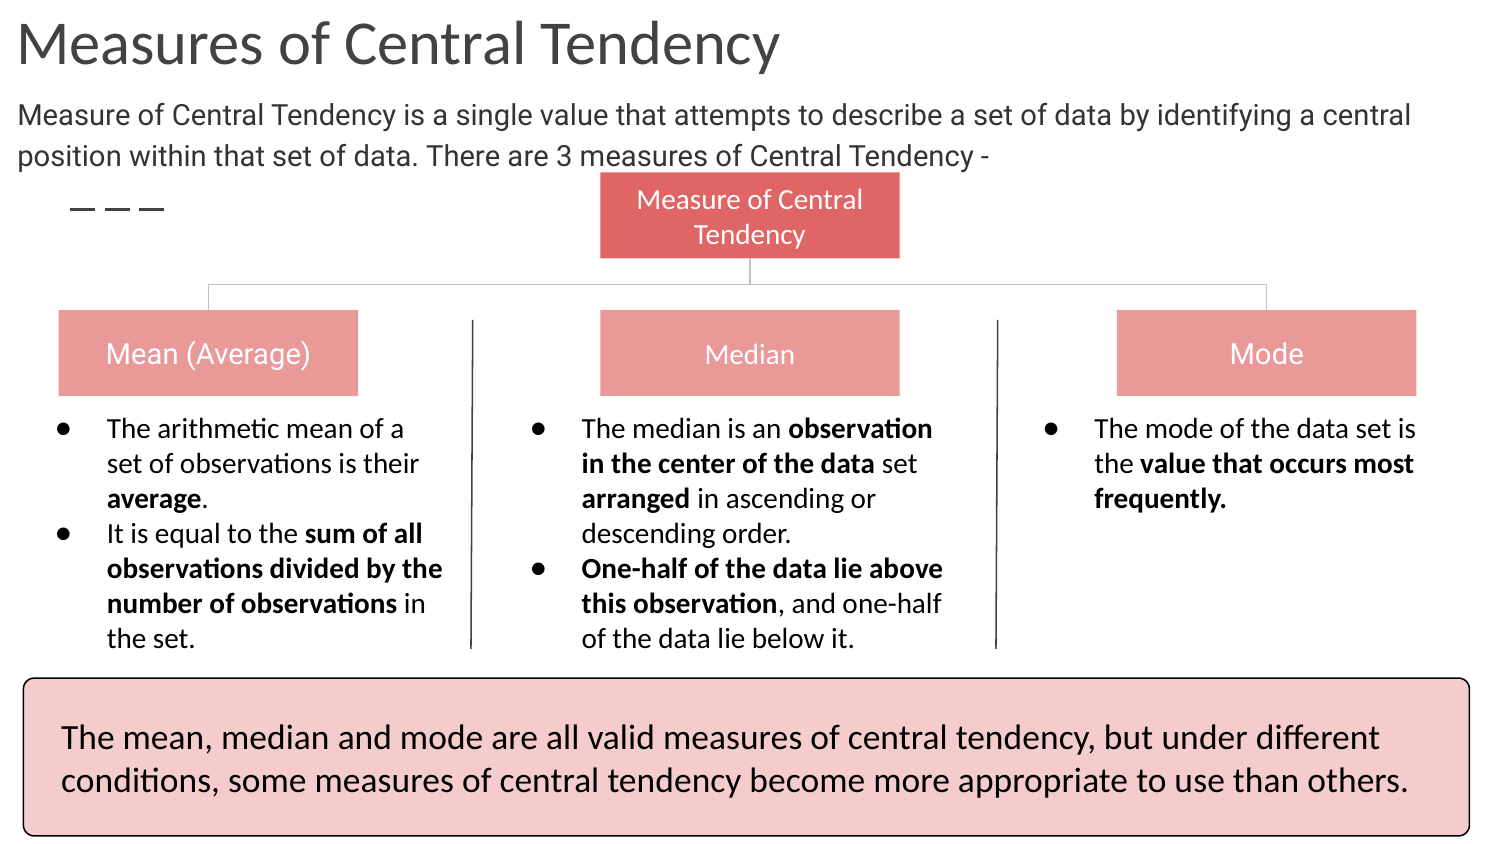

# Measures of Central Tendency
Measure of Central Tendency is a single value that attempts to describe a set of data by identifying a central position within that set of data. There are 3 measures of Central Tendency -
Measure of Central Tendency
Median
Mean (Average)
Mode
The arithmetic mean of a set of observations is their average.
It is equal to the sum of all observations divided by the number of observations in the set.
The median is an observation in the center of the data set arranged in ascending or descending order.
One-half of the data lie above this observation, and one-half of the data lie below it.
The mode of the data set is the value that occurs most frequently.

The mean, median and mode are all valid measures of central tendency, but under different conditions, some measures of central tendency become more appropriate to use than others.